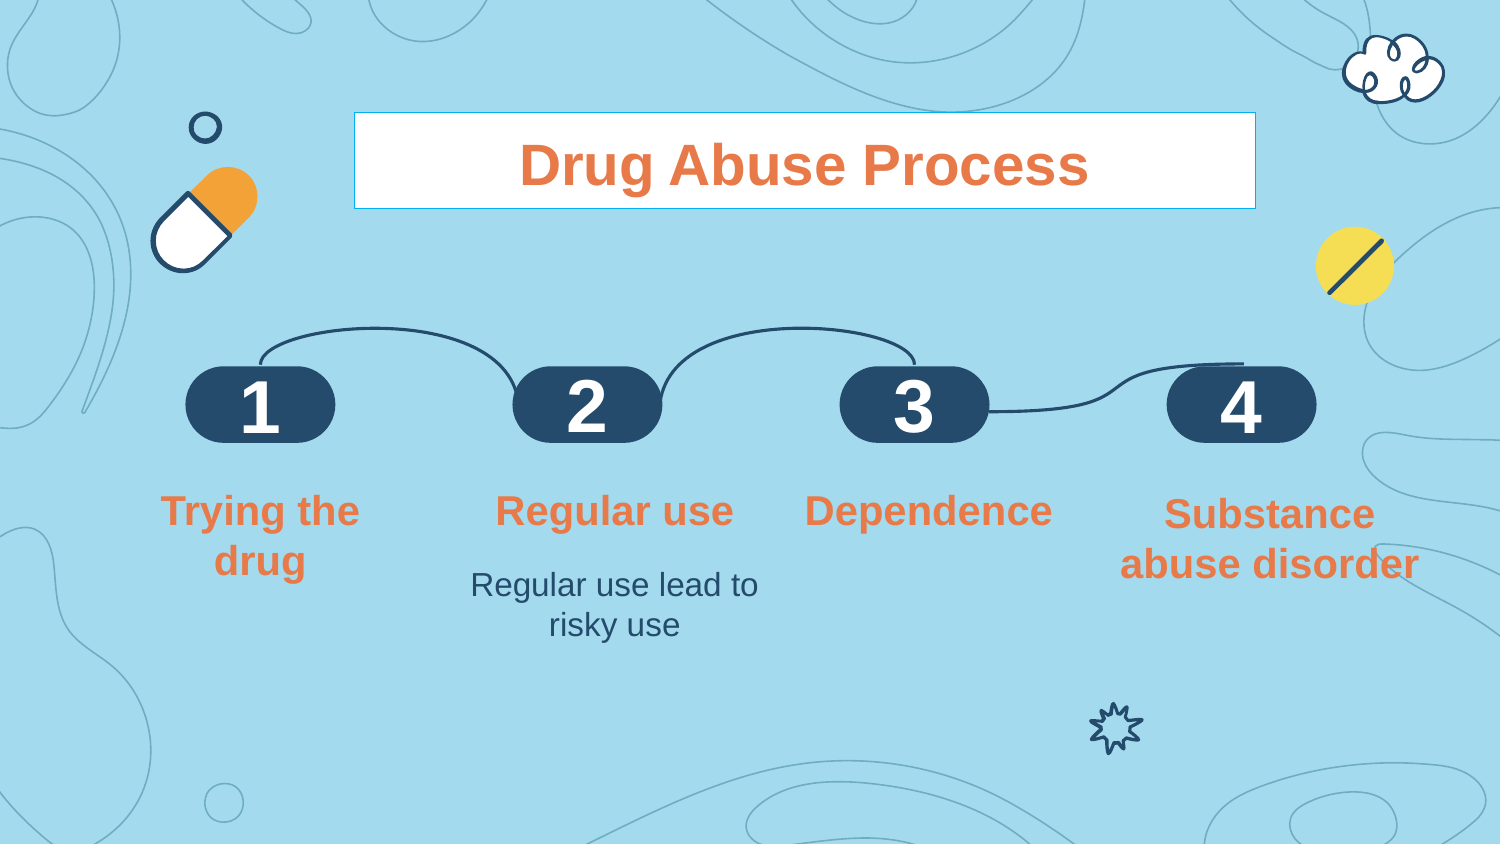

# Drug Abuse Process

1
2
3
4

Trying the drug
Regular use
Dependence
Substance abuse disorder
Regular use lead to risky use